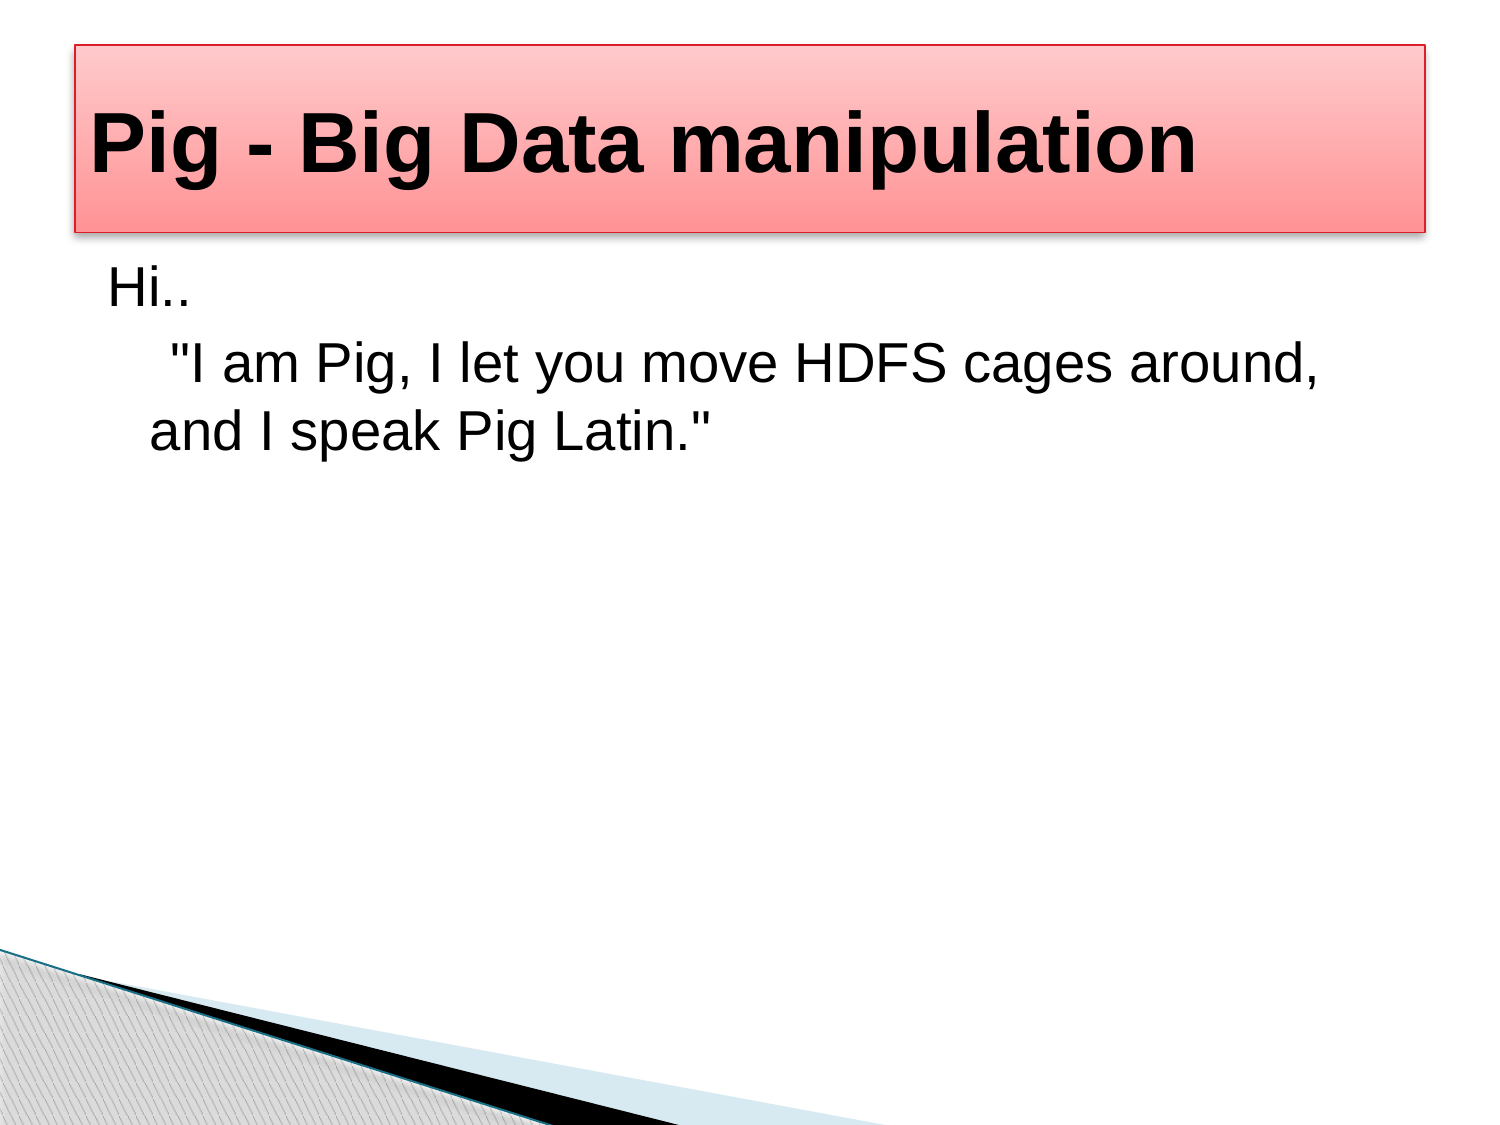

# Pig - Big Data manipulation
Hi..
    "I am Pig, I let you move HDFS cages around, and I speak Pig Latin."